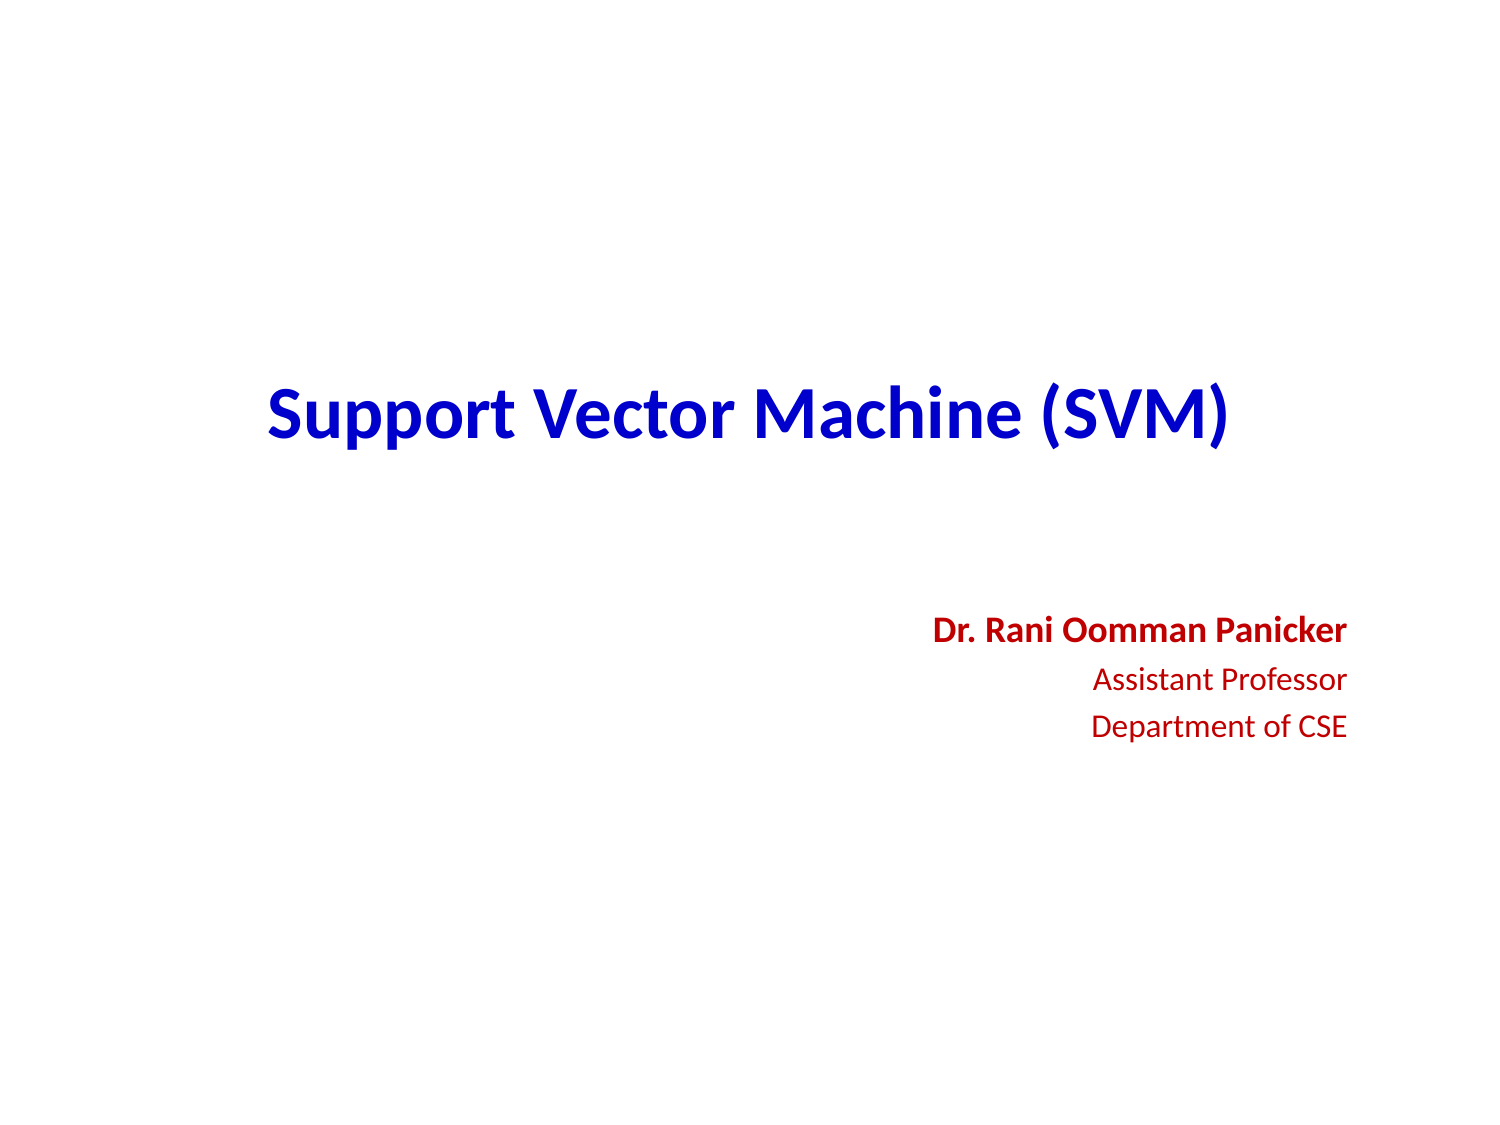

# Support Vector Machine (SVM)
Dr. Rani Oomman Panicker
Assistant Professor
Department of CSE